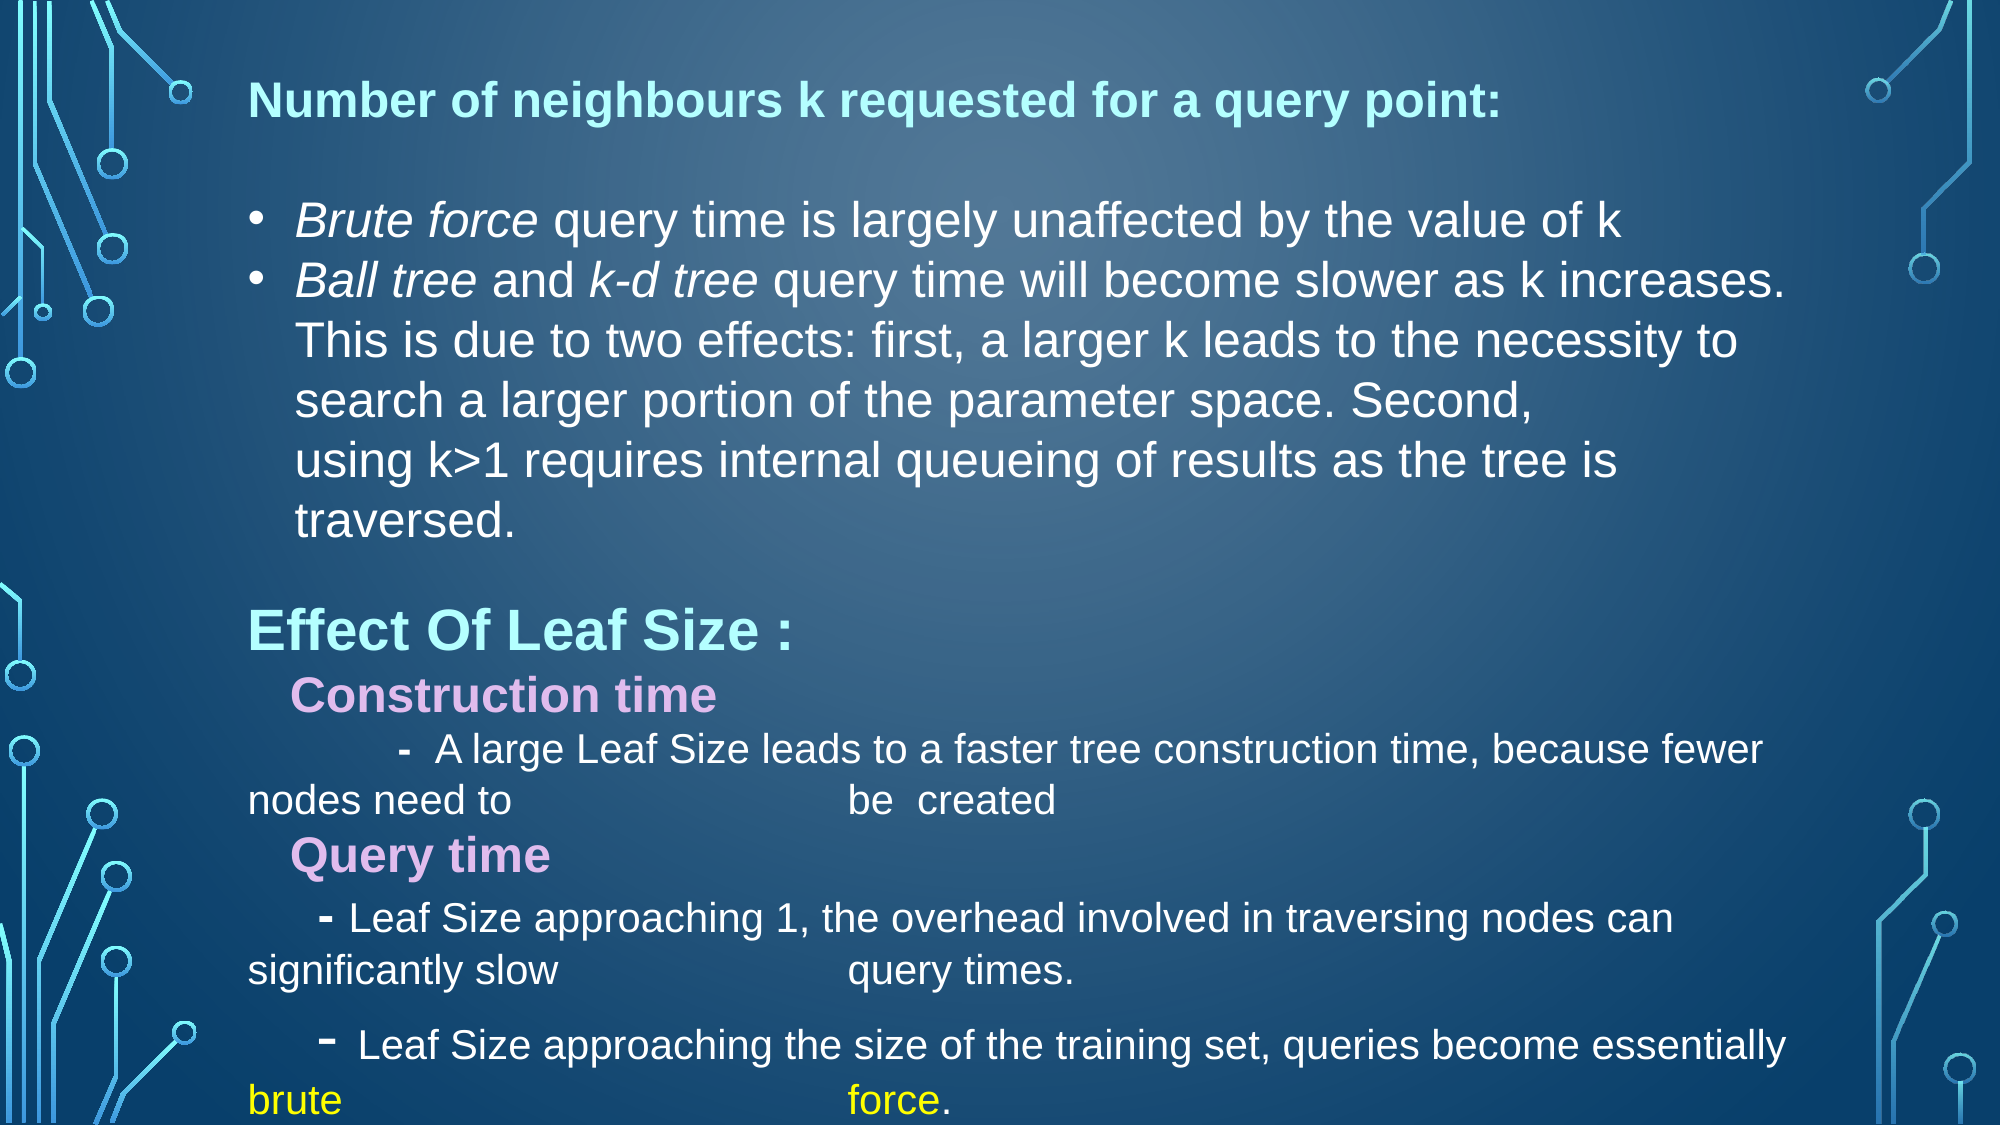

Number of neighbours k requested for a query point:

Brute force query time is largely unaffected by the value of k
Ball tree and k-d tree query time will become slower as k increases. This is due to two effects: first, a larger k leads to the necessity to search a larger portion of the parameter space. Second, using k>1 requires internal queueing of results as the tree is traversed.

Effect Of Leaf Size :
   Construction time
	-  A large Leaf Size leads to a faster tree construction time, because fewer nodes need to    		be  created
   Query time
     - Leaf Size approaching 1, the overhead involved in traversing nodes can significantly slow    		query times.
      - Leaf Size approaching the size of the training set, queries become essentially brute 	 	 		force.